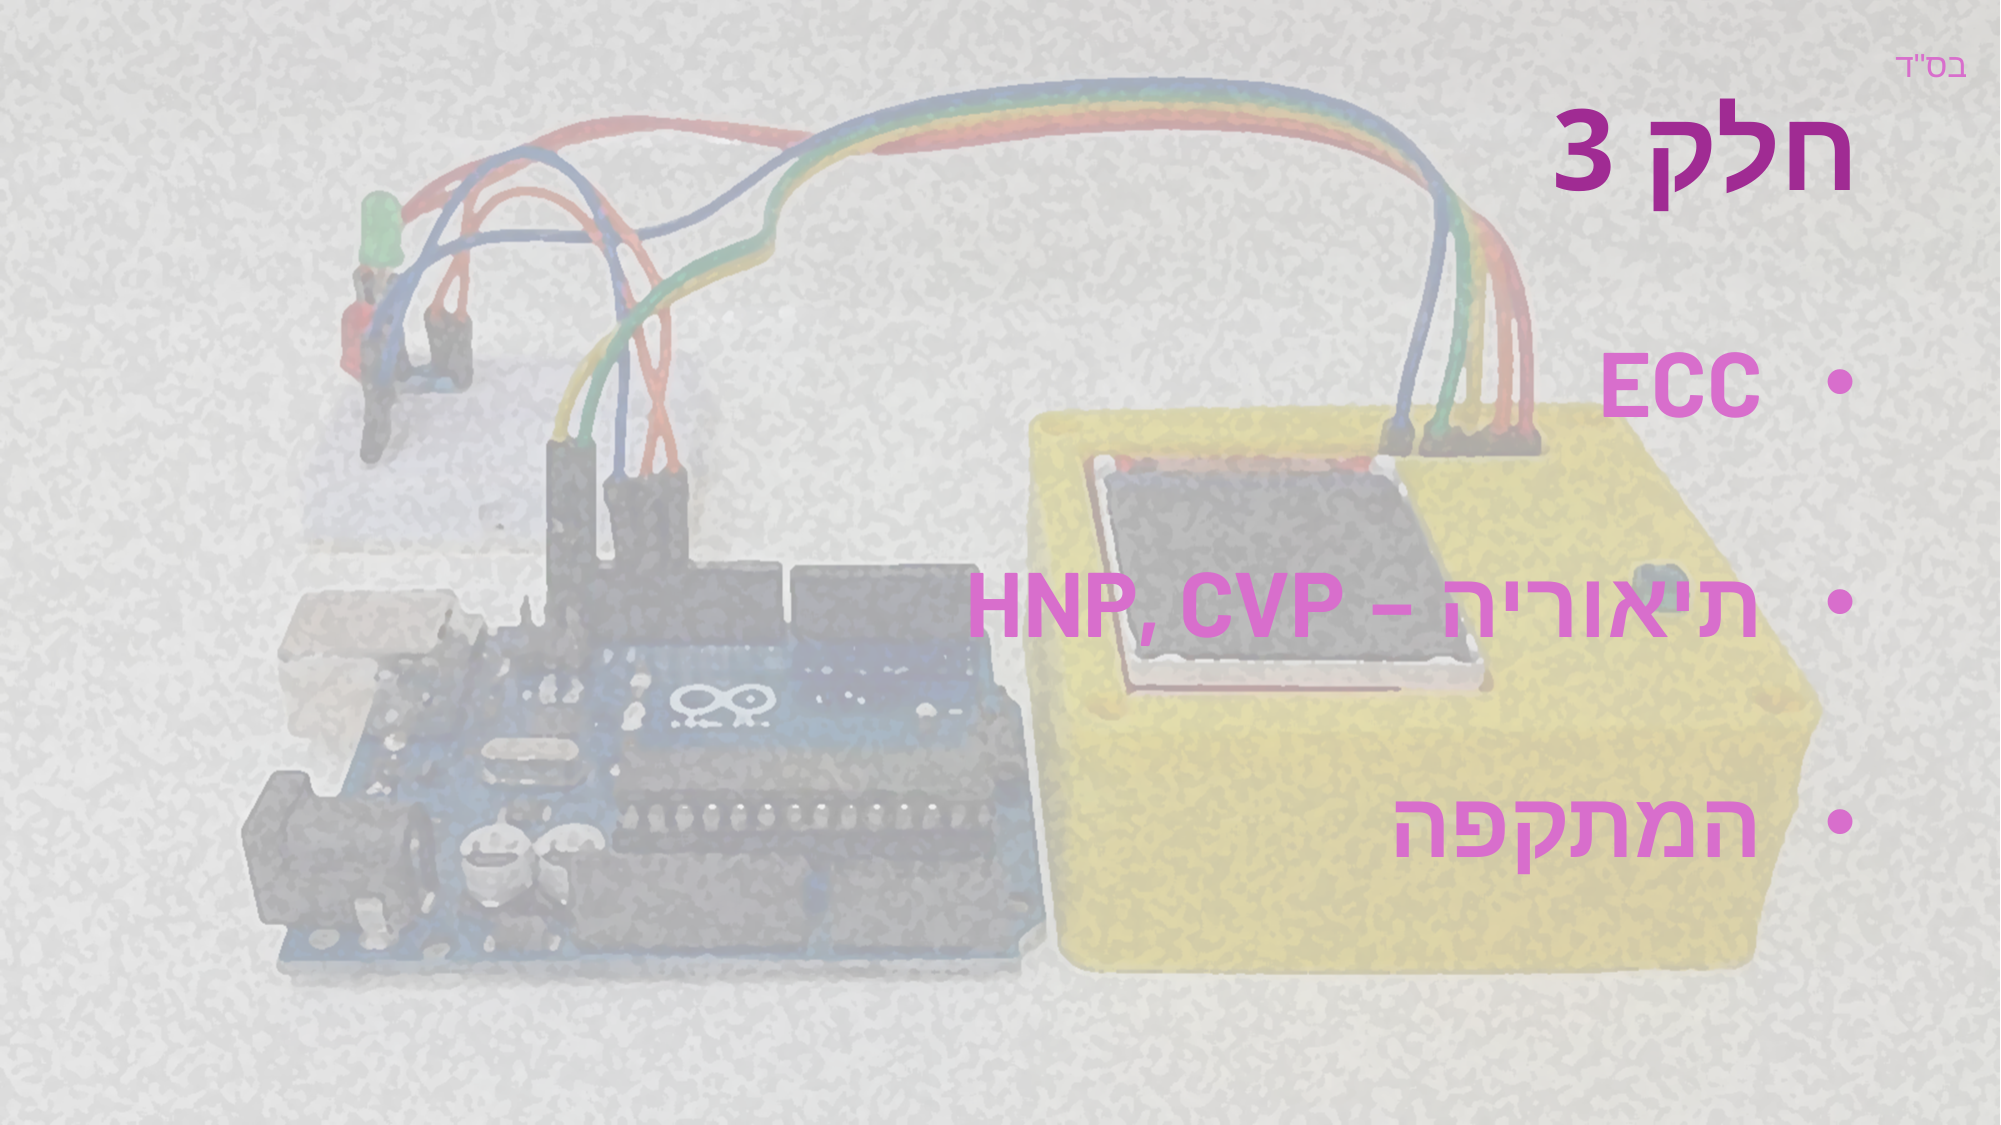

חלק 3
ECC

תיאוריה – HNP, CVP

המתקפה